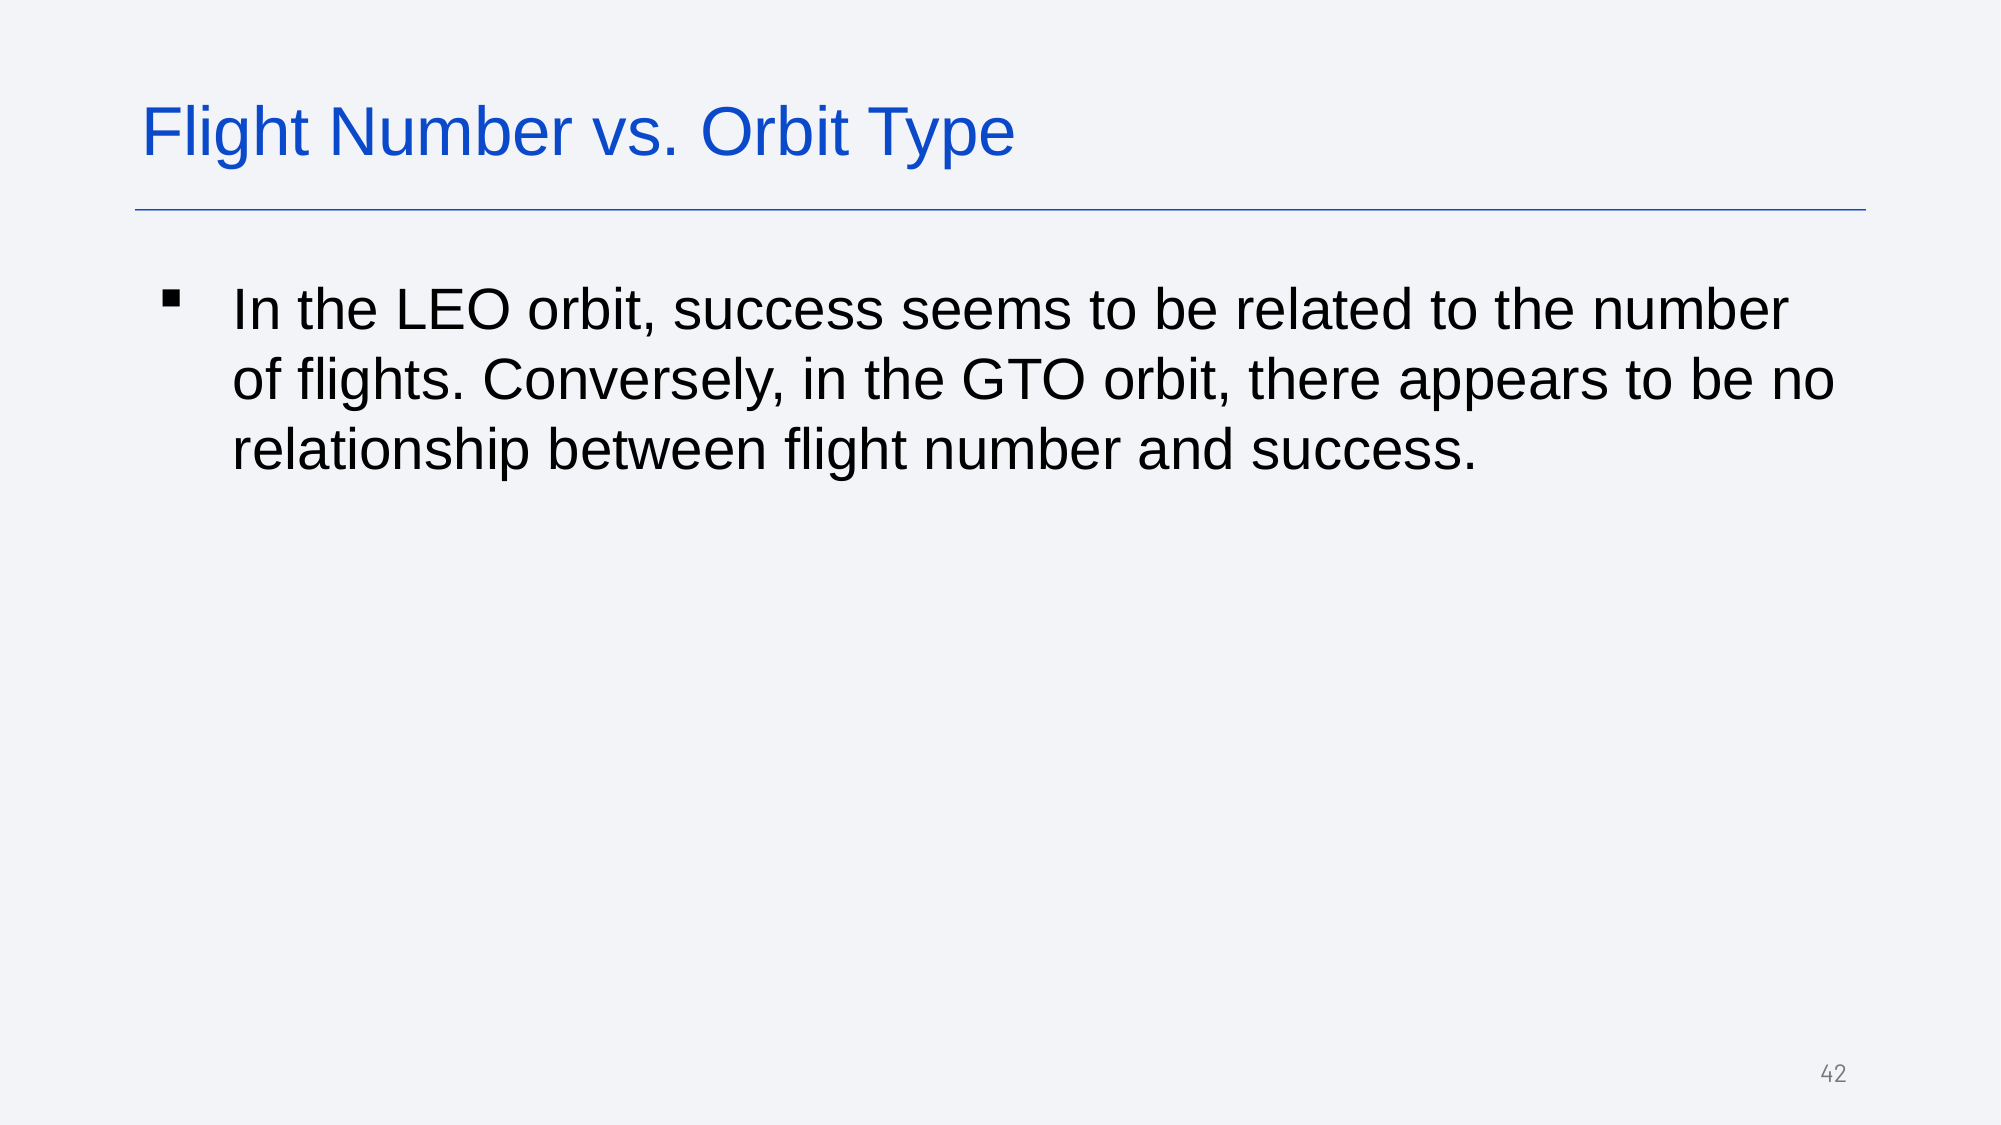

Flight Number vs. Orbit Type
In the LEO orbit, success seems to be related to the number of flights. Conversely, in the GTO orbit, there appears to be no relationship between flight number and success.
42